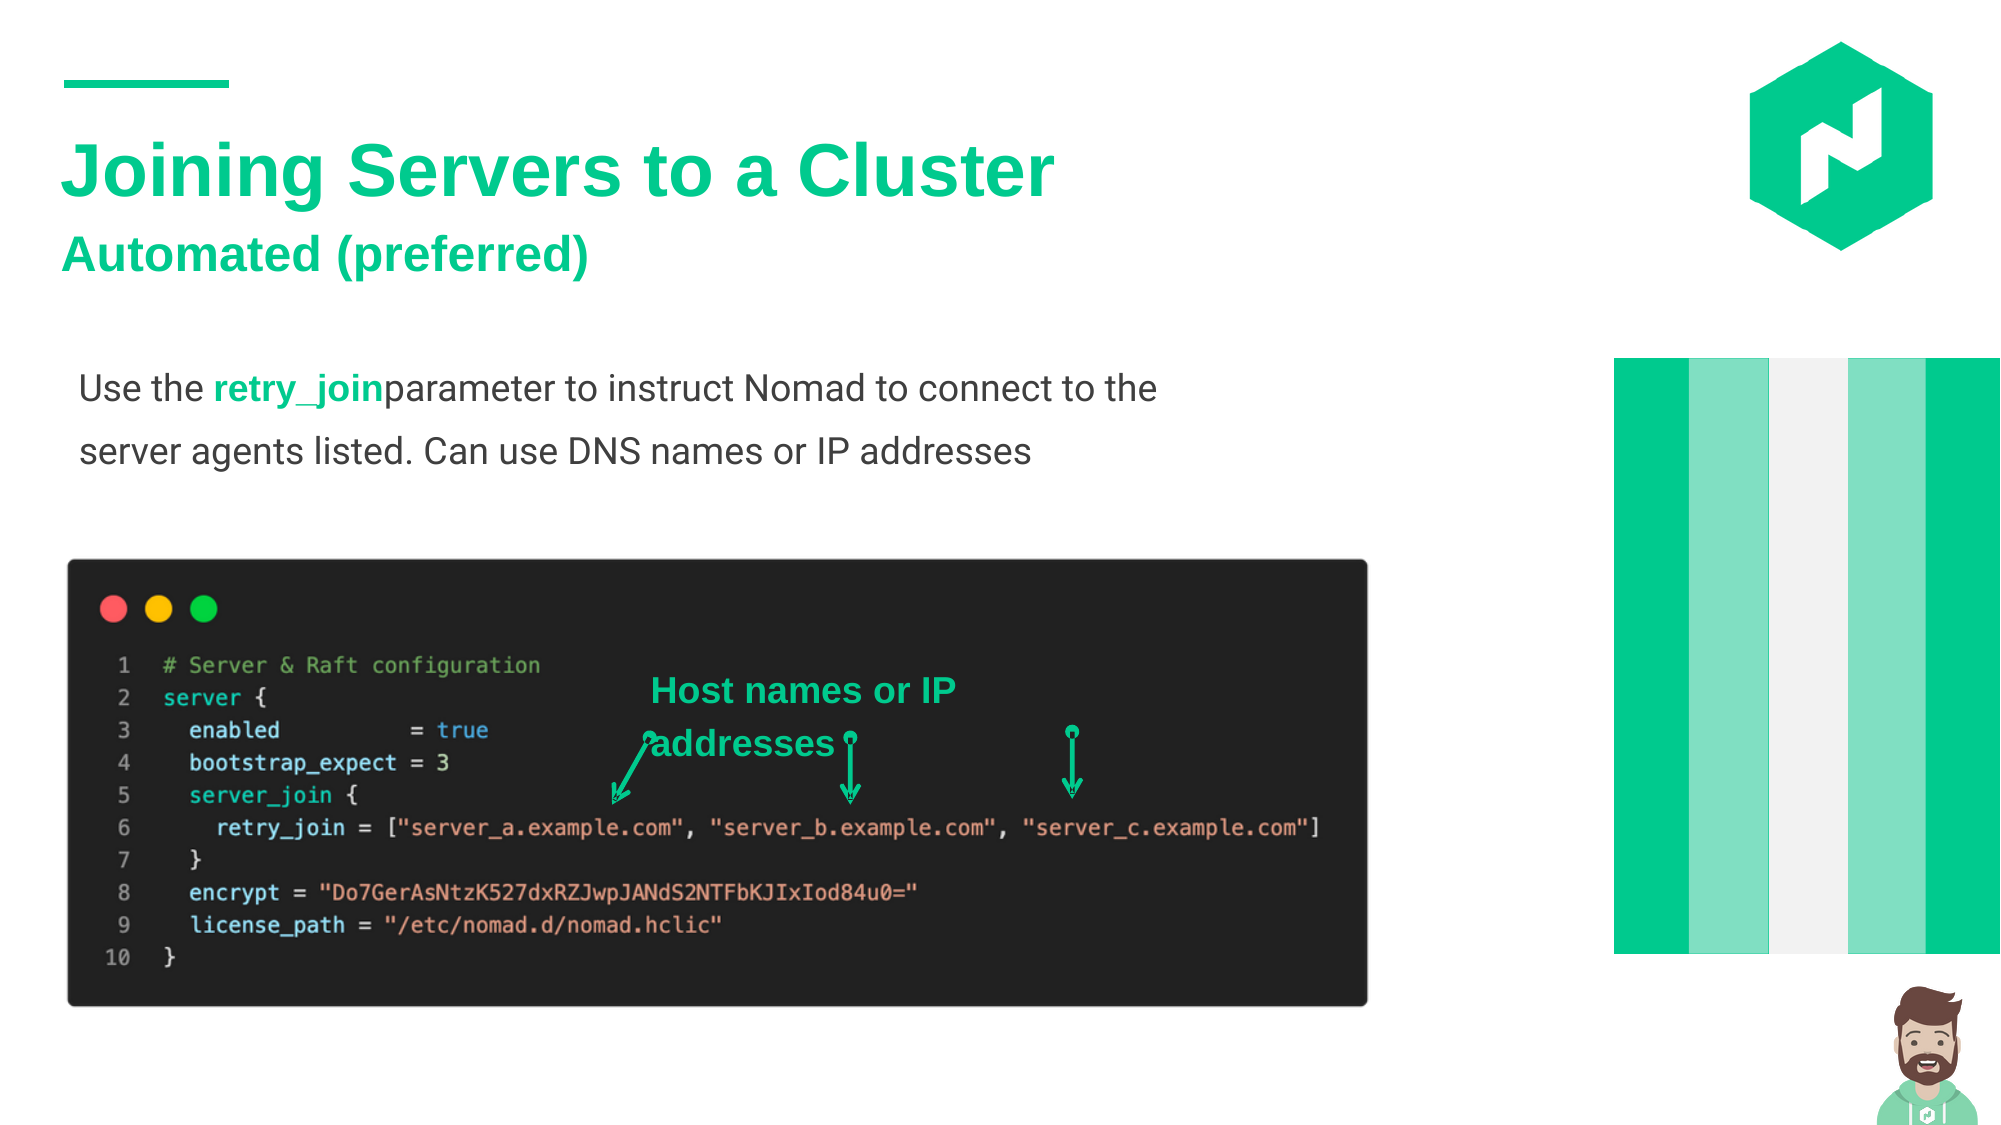

Joining Servers to a Cluster
Automated (preferred)

retry_joinparameter to instruct Nomad to connect to the
Use the
server agents listed. Can use DNS names or IP addresses

Host names or IP addresses